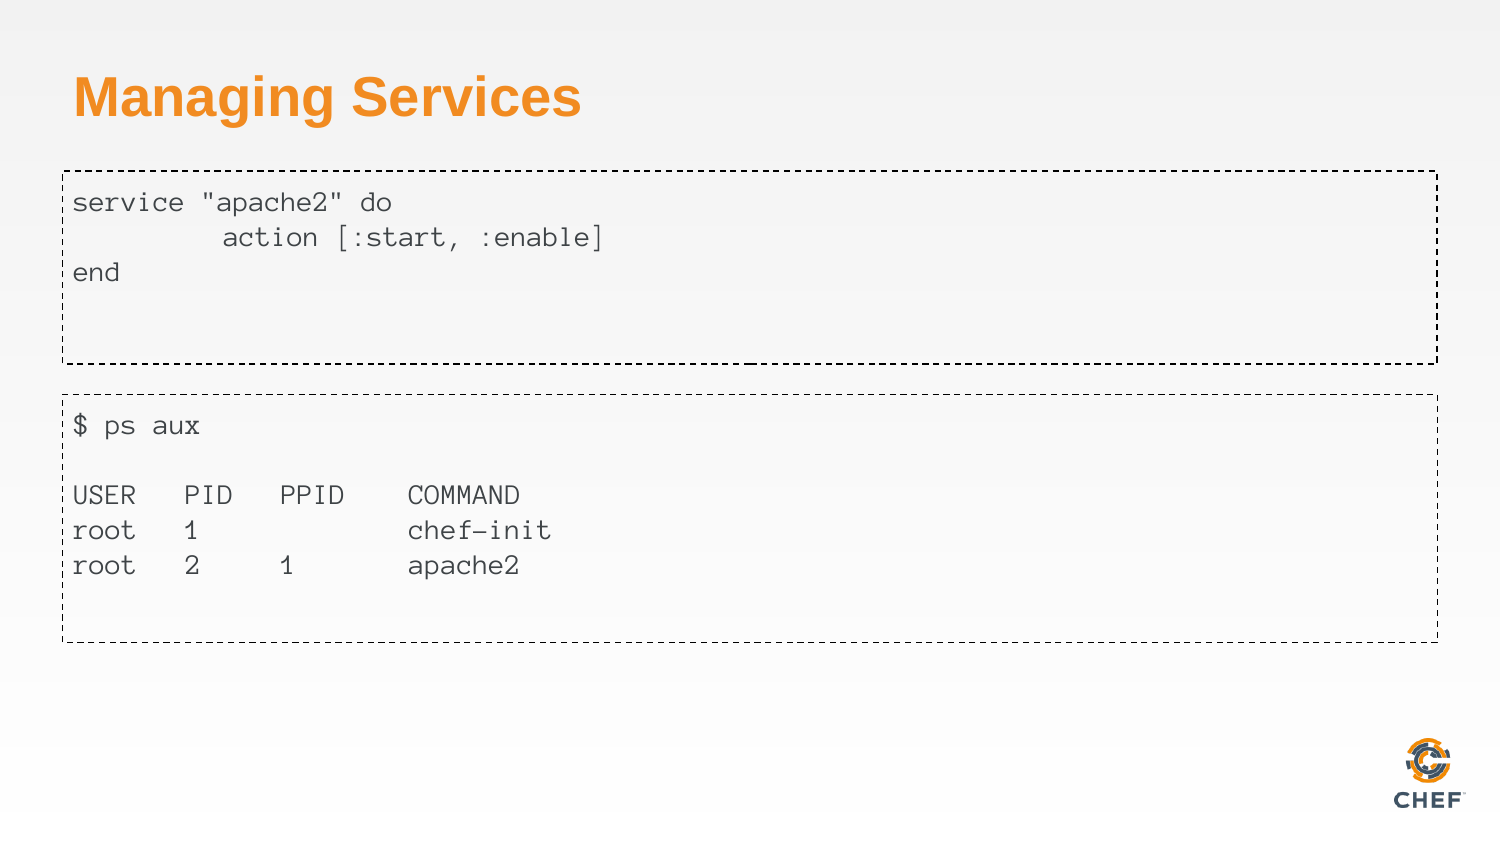

# Managing Services
service "apache2" do
	action [:start, :enable]
end
$ ps aux

USER   PID   PPID    COMMAND
root   1             chef-init
root   2     1       apache2